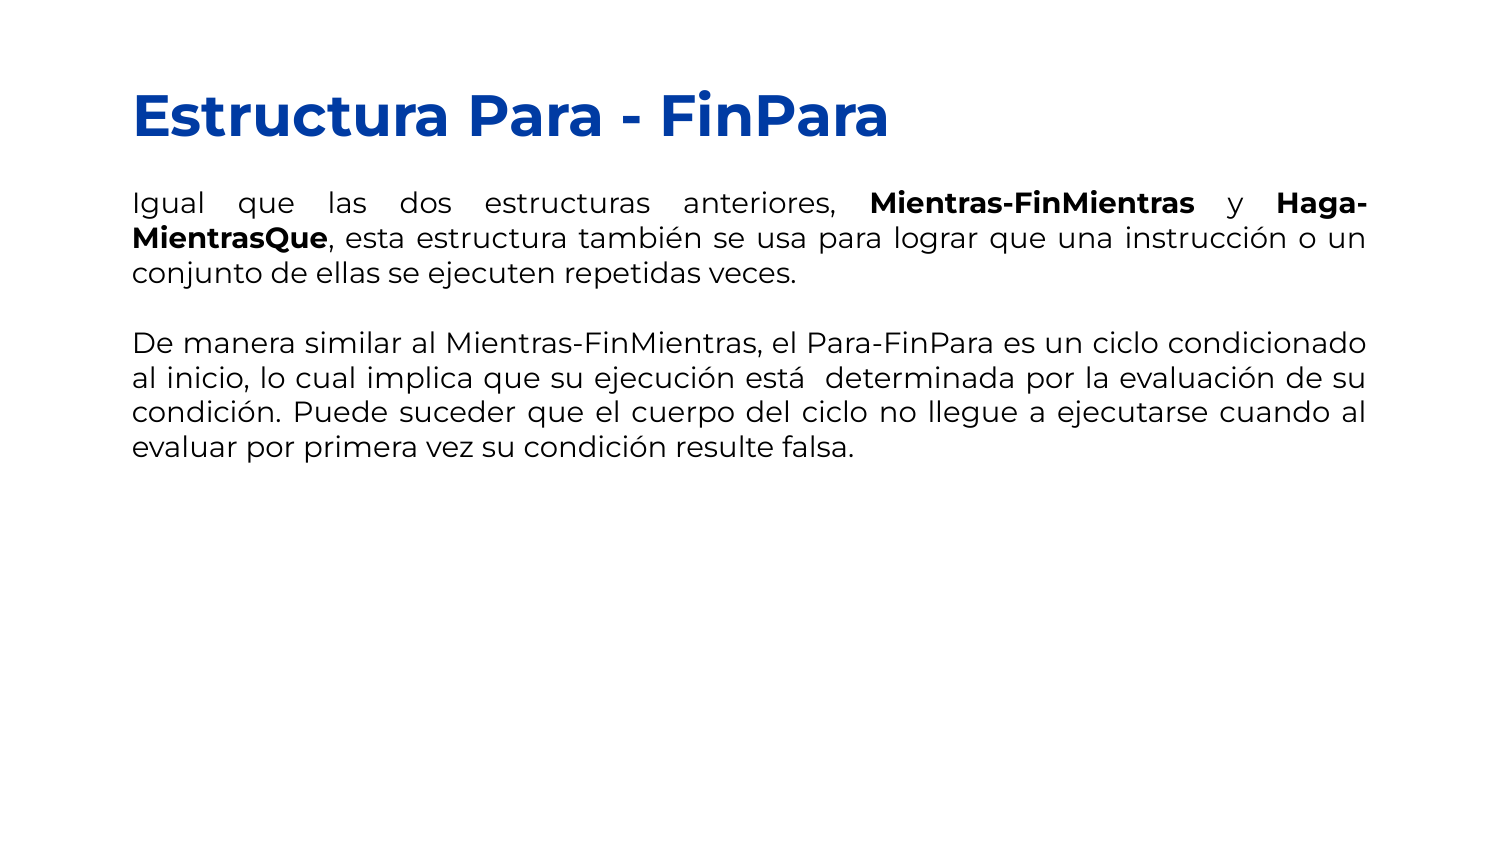

# Estructura Para - FinPara
Igual que las dos estructuras anteriores, Mientras-FinMientras y Haga-MientrasQue, esta estructura también se usa para lograr que una instrucción o un conjunto de ellas se ejecuten repetidas veces.

De manera similar al Mientras-FinMientras, el Para-FinPara es un ciclo condicionado al inicio, lo cual implica que su ejecución está  determinada por la evaluación de su condición. Puede suceder que el cuerpo del ciclo no llegue a ejecutarse cuando al evaluar por primera vez su condición resulte falsa.